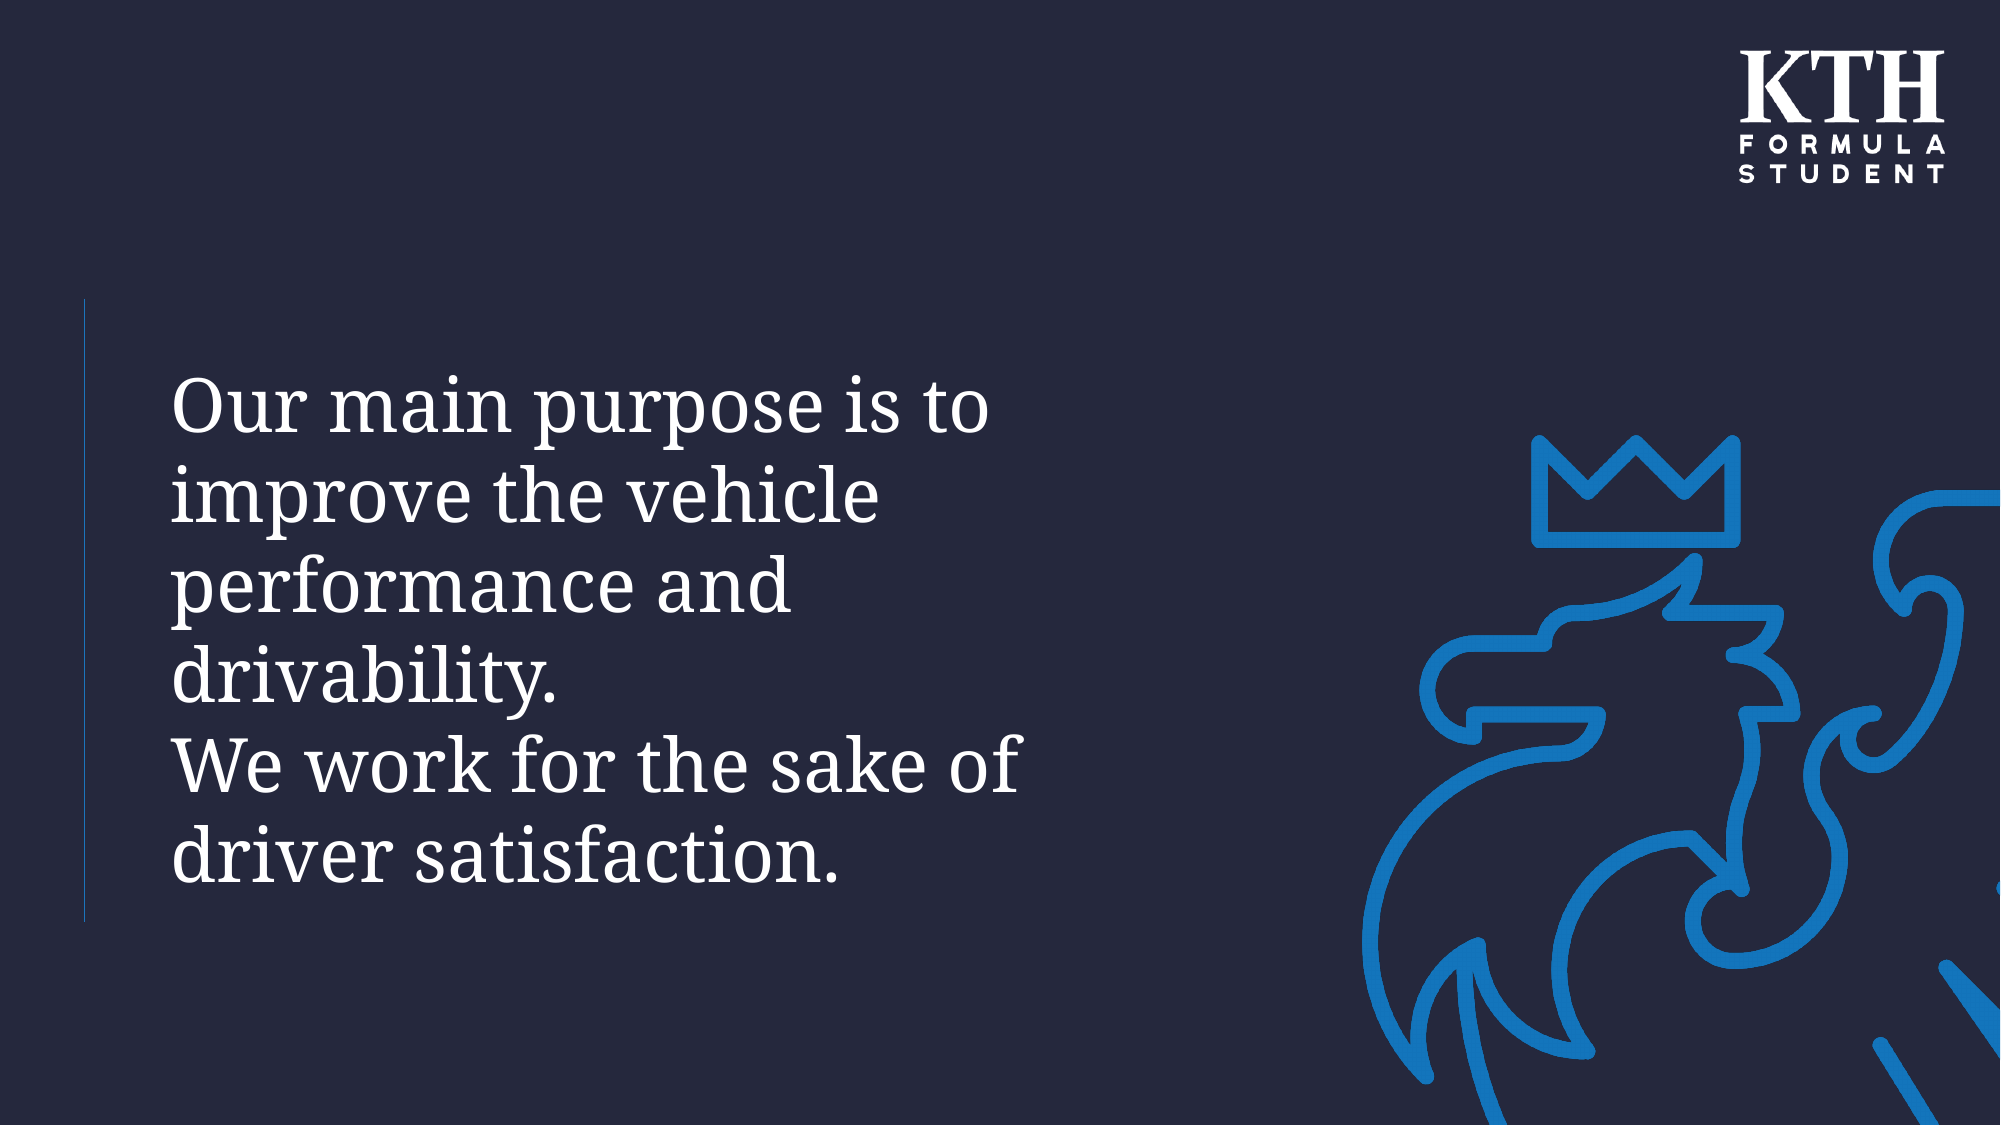

Our main purpose is to improve the vehicle performance and drivability.
We work for the sake of driver satisfaction.